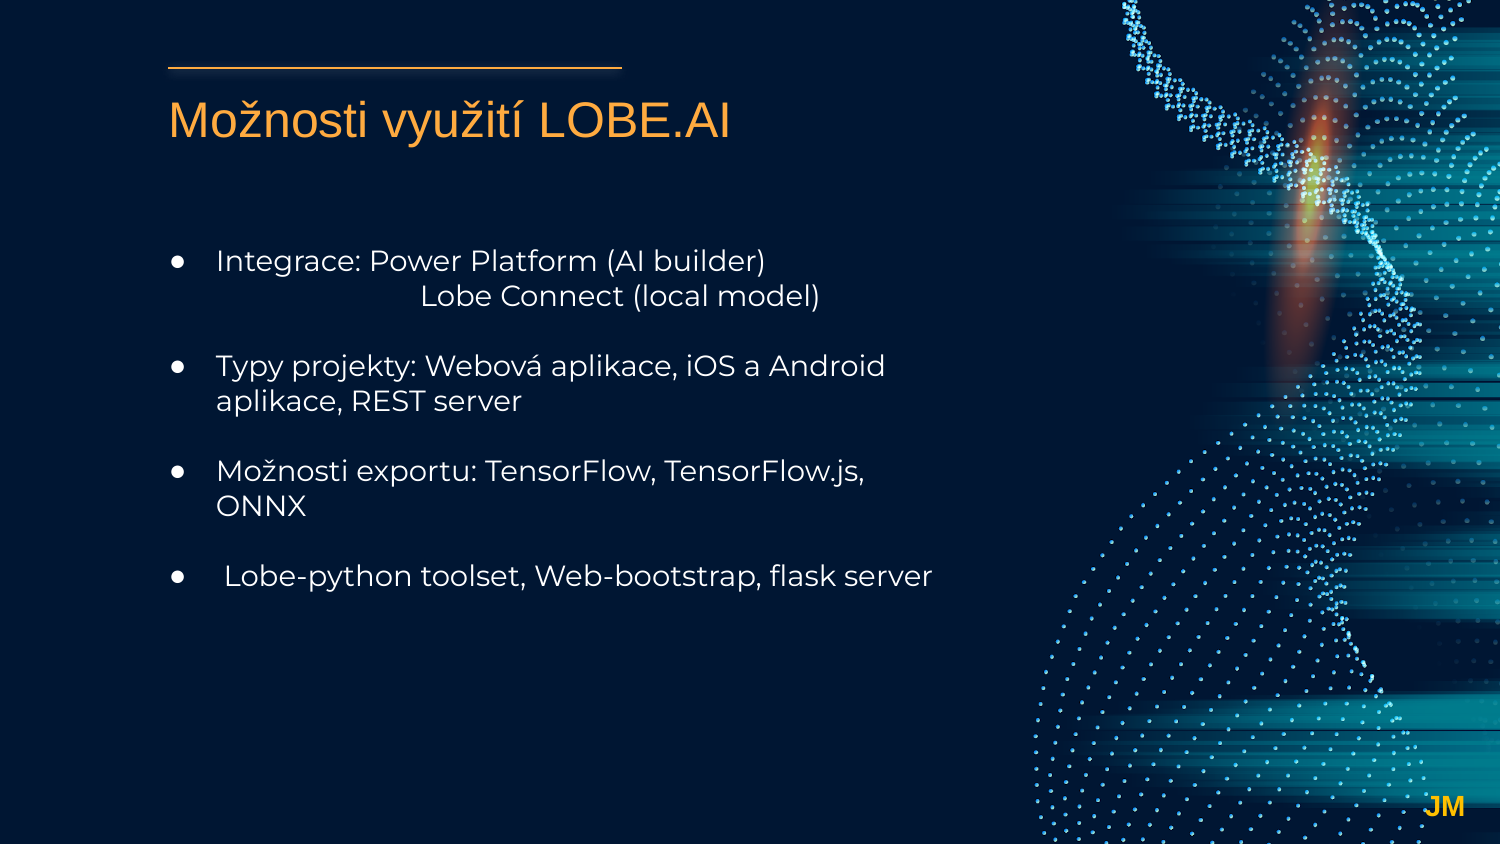

# Možnosti využití LOBE.AI
Integrace: Power Platform (AI builder)
	       Lobe Connect (local model)
Typy projekty: Webová aplikace, iOS a Android aplikace, REST server
Možnosti exportu: TensorFlow, TensorFlow.js, ONNX
 Lobe-python toolset, Web-bootstrap, flask server
JM